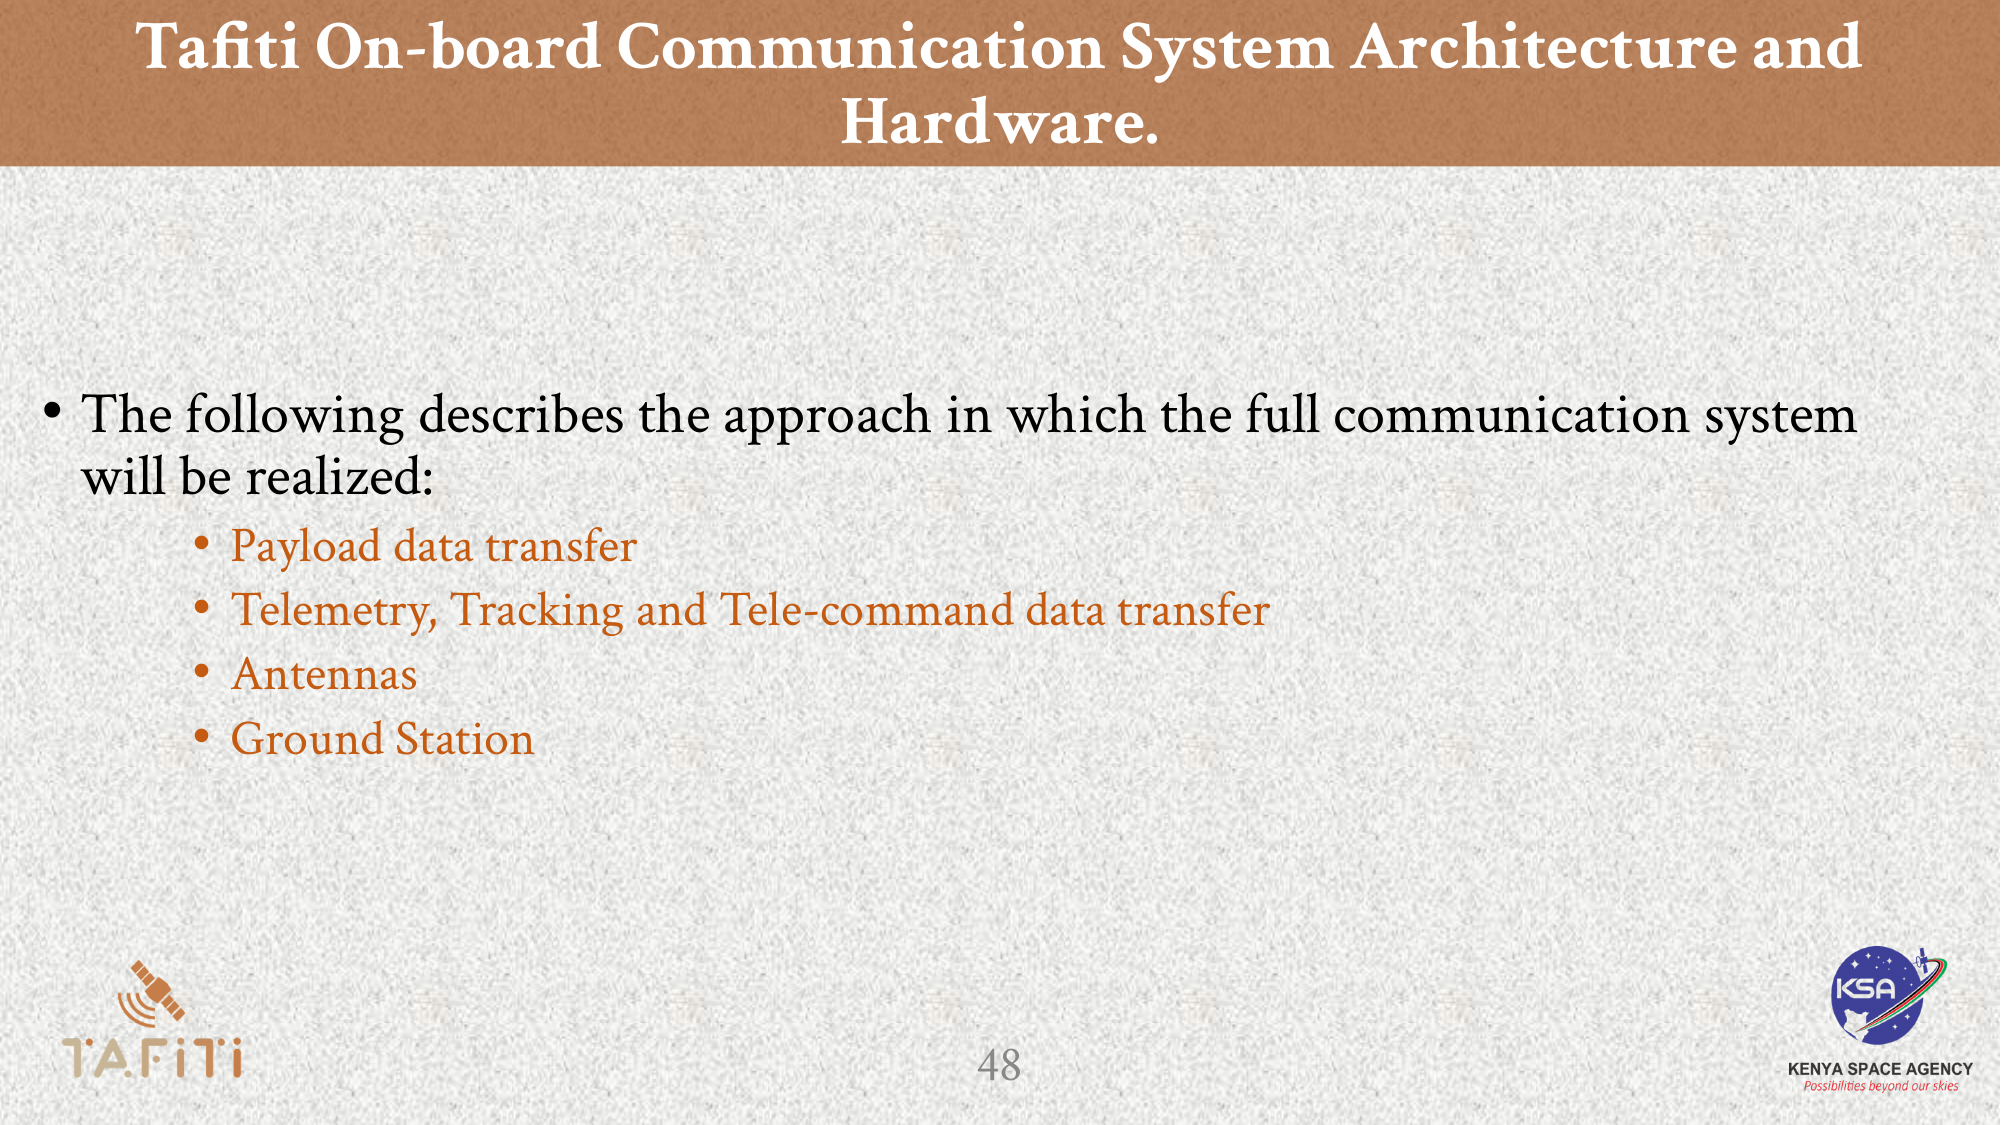

# Tafiti On-board Communication System Architecture and Hardware.
The following describes the approach in which the full communication system will be realized:
Payload data transfer
Telemetry, Tracking and Tele-command data transfer
Antennas
Ground Station

48